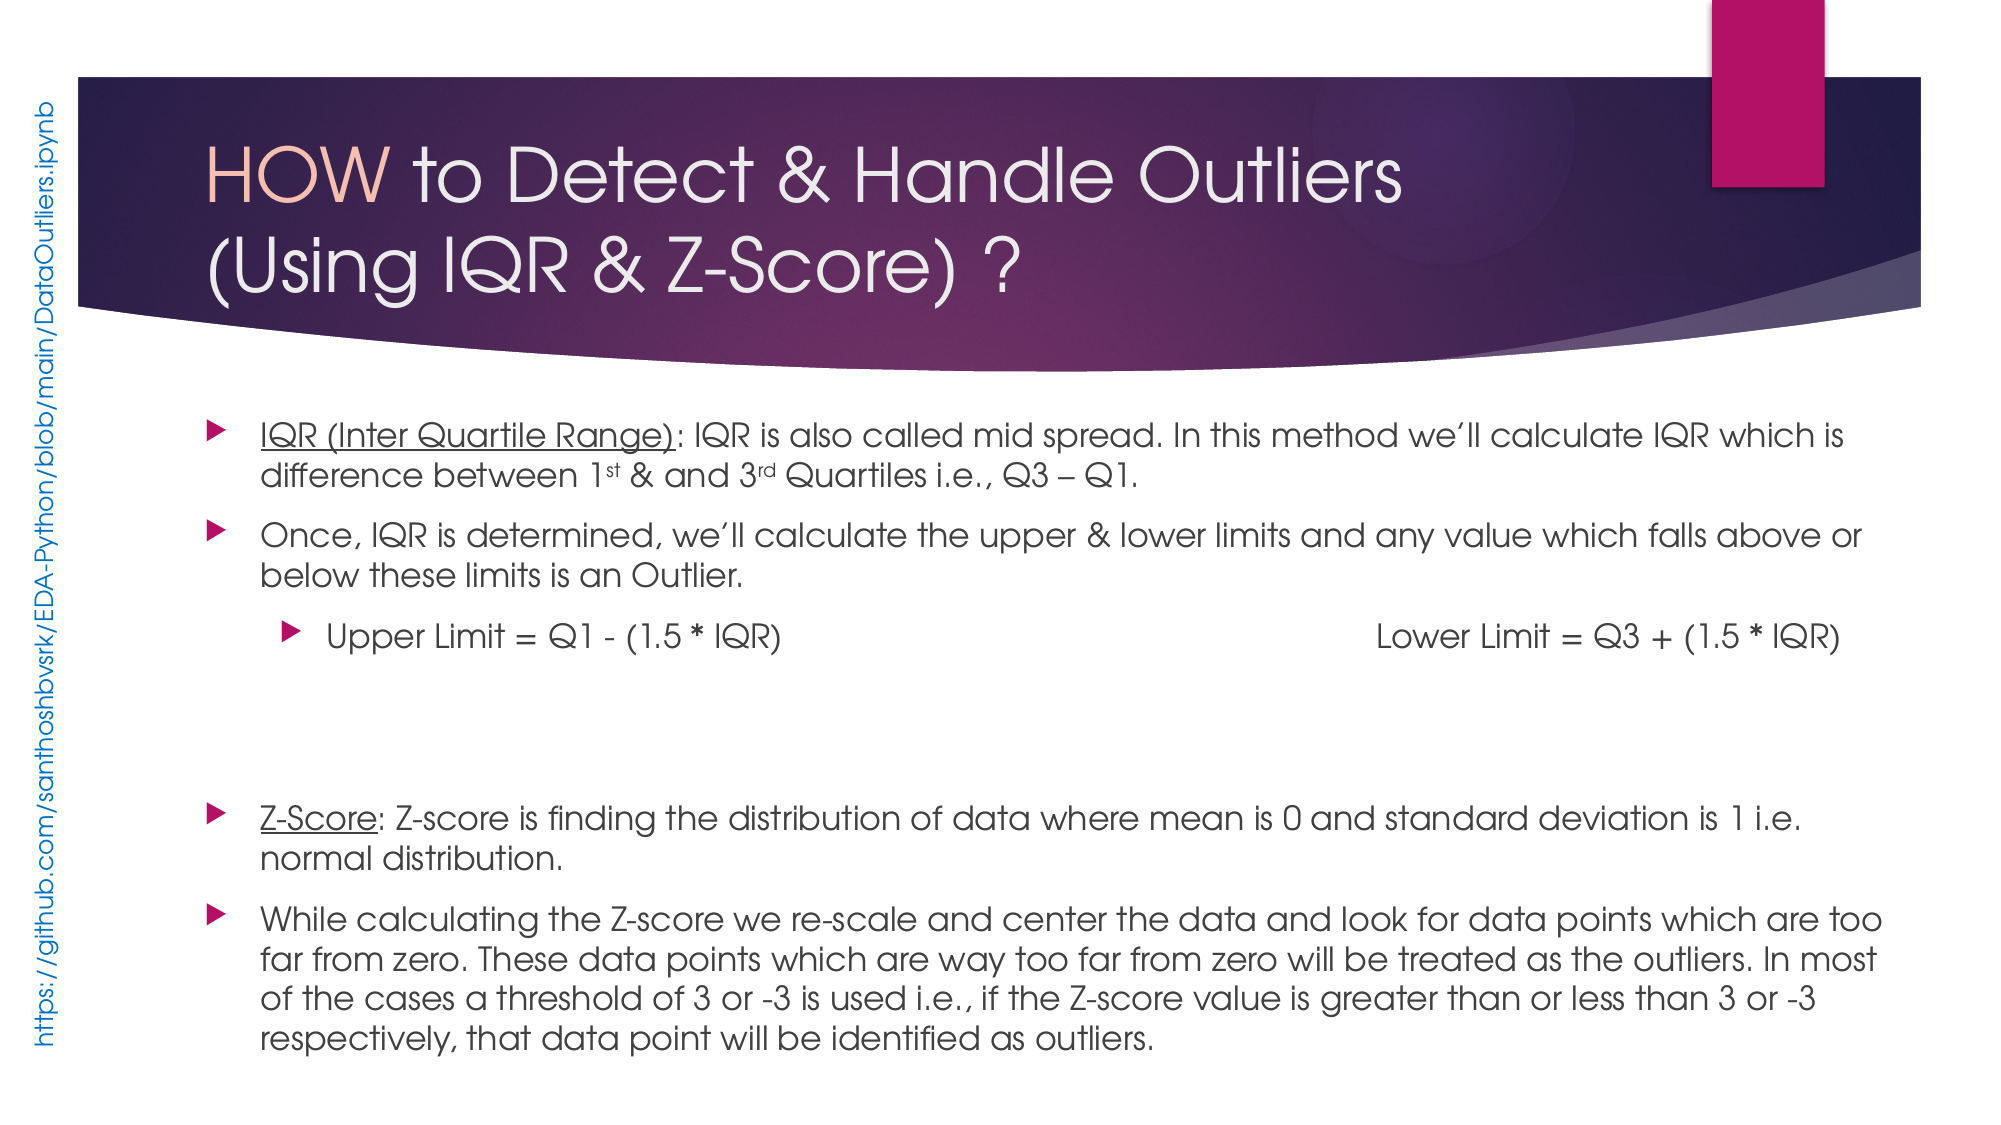

# HOW to Detect & Handle Outliers (Using IQR & Z-Score) ?
IQR (Inter Quartile Range): IQR is also called mid spread. In this method we’ll calculate IQR which is difference between 1st & and 3rd Quartiles i.e., Q3 – Q1.
Once, IQR is determined, we’ll calculate the upper & lower limits and any value which falls above or below these limits is an Outlier.
Upper Limit = Q1 - (1.5 * IQR) 				Lower Limit = Q3 + (1.5 * IQR)

Z-Score: Z-score is finding the distribution of data where mean is 0 and standard deviation is 1 i.e. normal distribution.
While calculating the Z-score we re-scale and center the data and look for data points which are too far from zero. These data points which are way too far from zero will be treated as the outliers. In most of the cases a threshold of 3 or -3 is used i.e., if the Z-score value is greater than or less than 3 or -3 respectively, that data point will be identified as outliers.
https://github.com/santhoshbvsrk/EDA-Python/blob/main/DataOutliers.ipynb